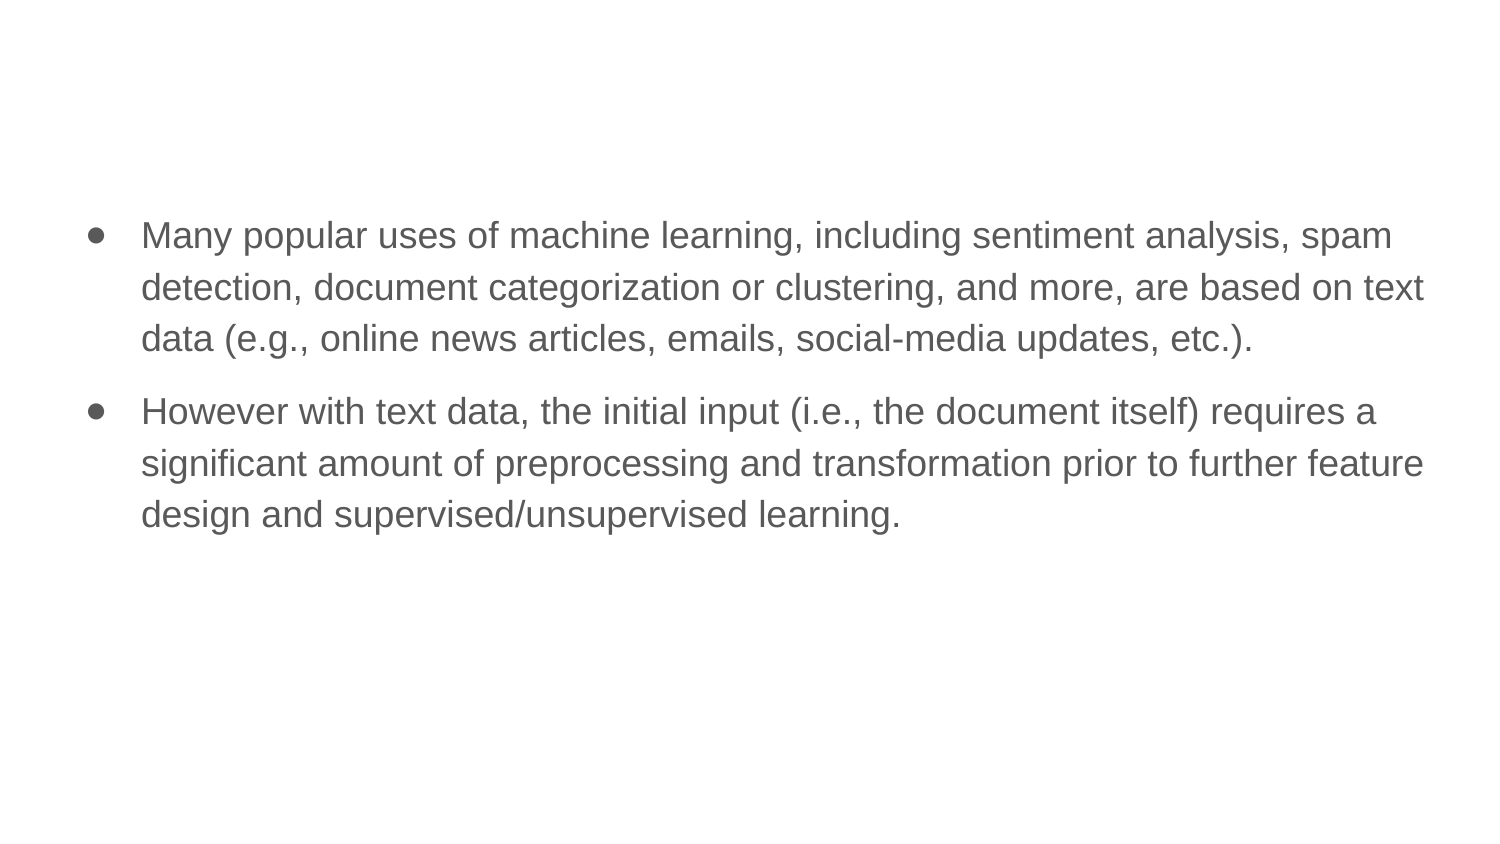

Many popular uses of machine learning, including sentiment analysis, spam detection, document categorization or clustering, and more, are based on text data (e.g., online news articles, emails, social-media updates, etc.).
However with text data, the initial input (i.e., the document itself) requires a significant amount of preprocessing and transformation prior to further feature design and supervised/unsupervised learning.